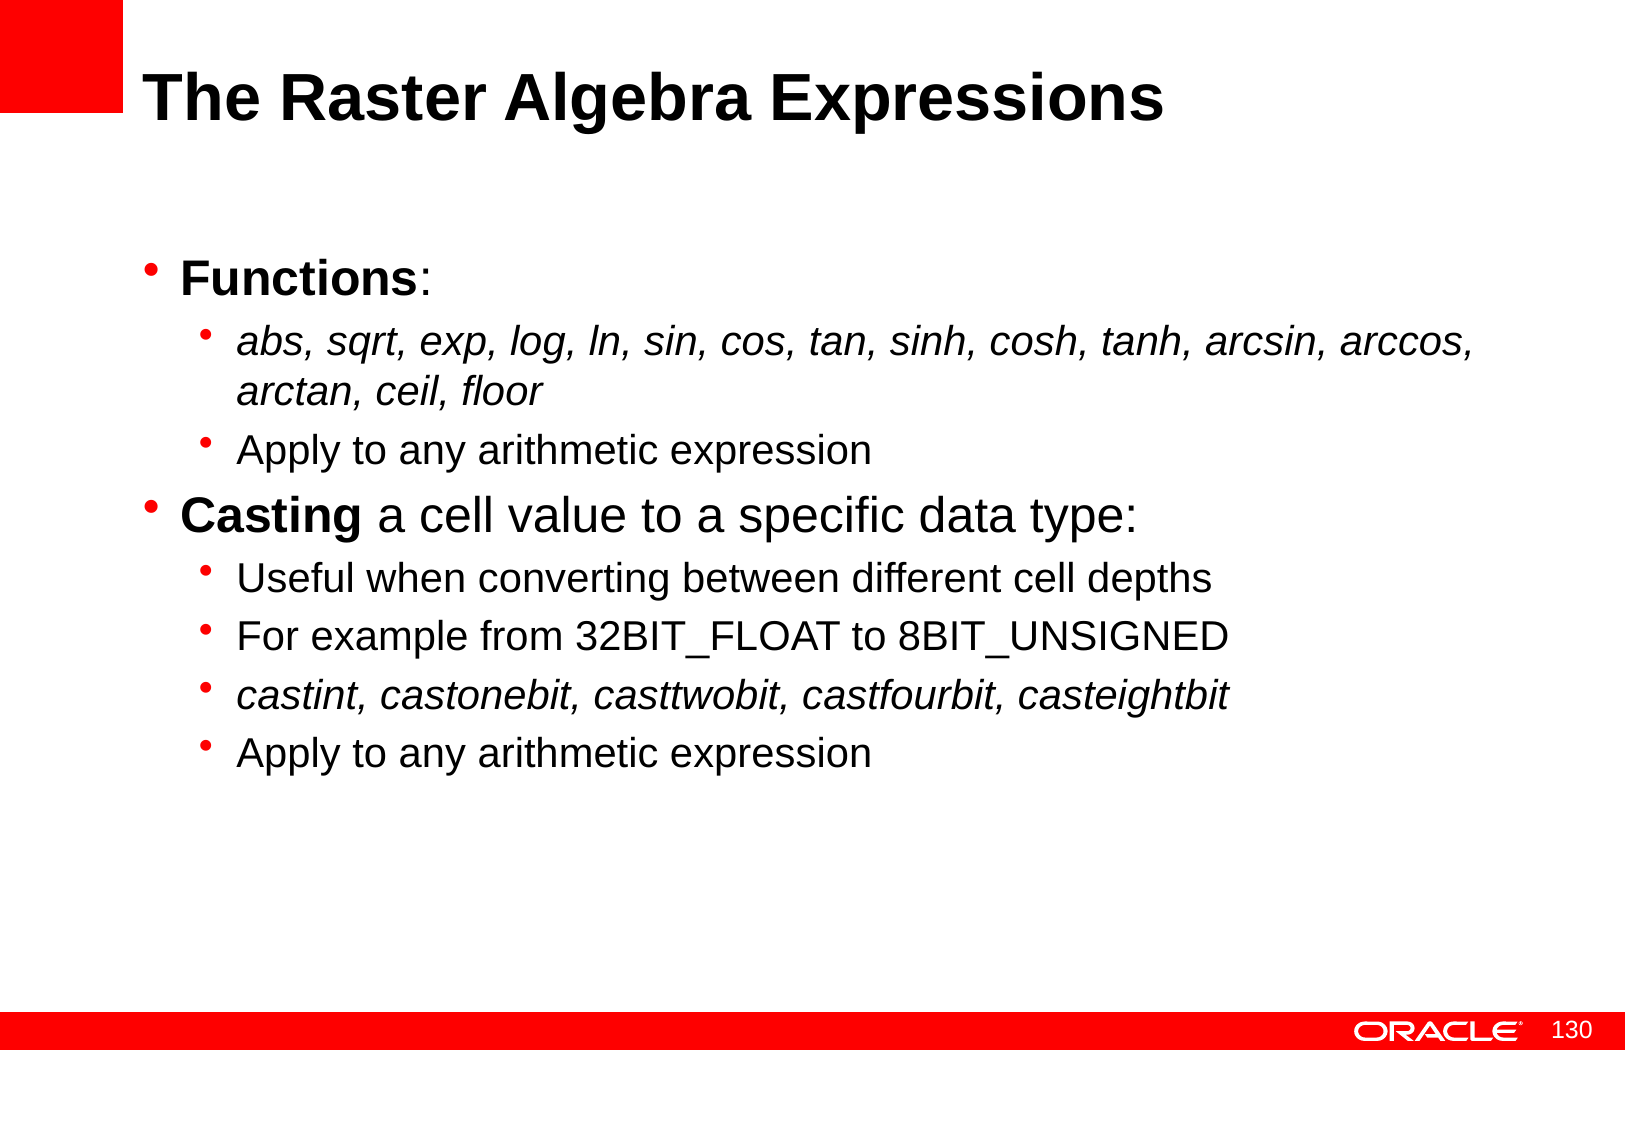

# The Raster Algebra Expressions

Functions:
abs, sqrt, exp, log, ln, sin, cos, tan, sinh, cosh, tanh, arcsin, arccos, arctan, ceil, floor
Apply to any arithmetic expression
Casting a cell value to a specific data type:
Useful when converting between different cell depths
For example from 32BIT_FLOAT to 8BIT_UNSIGNED
castint, castonebit, casttwobit, castfourbit, casteightbit
Apply to any arithmetic expression